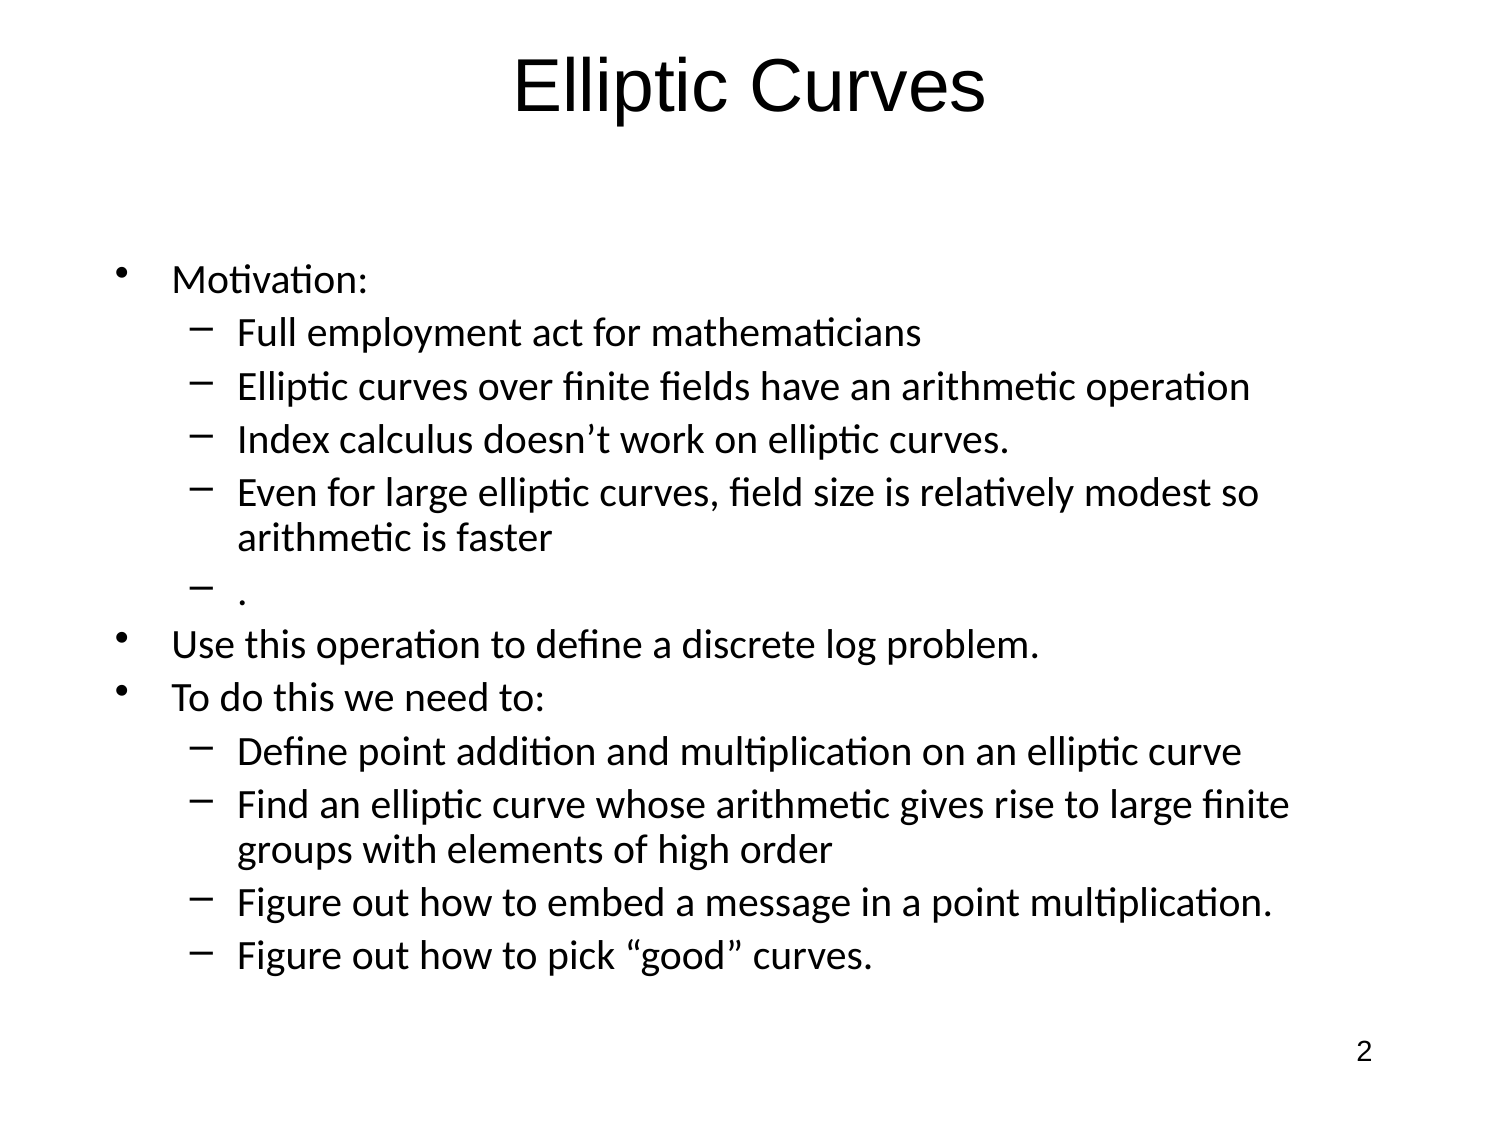

# Elliptic Curves
Motivation:
Full employment act for mathematicians
Elliptic curves over finite fields have an arithmetic operation
Index calculus doesn’t work on elliptic curves.
Even for large elliptic curves, field size is relatively modest so arithmetic is faster
.
Use this operation to define a discrete log problem.
To do this we need to:
Define point addition and multiplication on an elliptic curve
Find an elliptic curve whose arithmetic gives rise to large finite groups with elements of high order
Figure out how to embed a message in a point multiplication.
Figure out how to pick “good” curves.

2